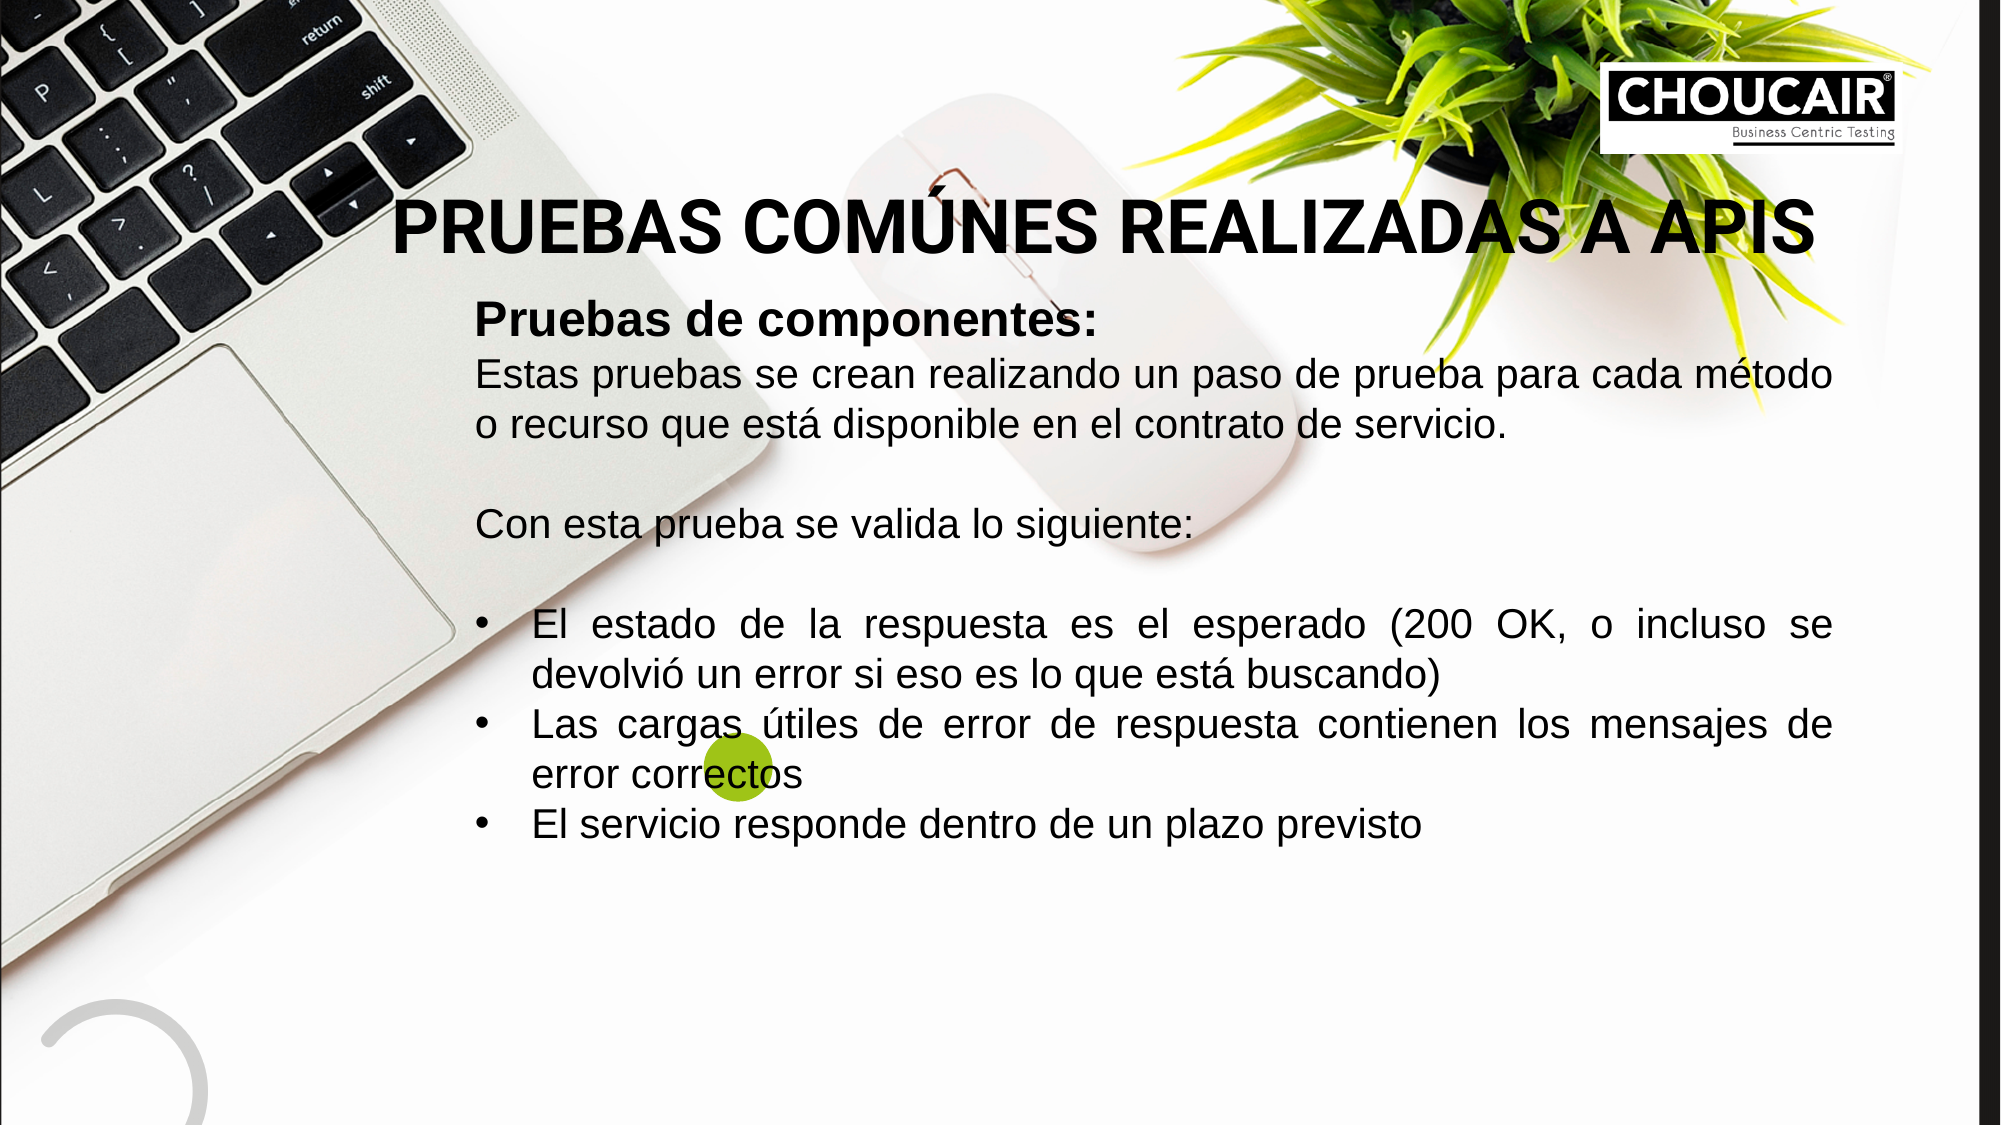

PRUEBAS COMÚNES REALIZADAS A APIS
Pruebas de componentes:
Estas pruebas se crean realizando un paso de prueba para cada método o recurso que está disponible en el contrato de servicio.

Con esta prueba se valida lo siguiente:

El estado de la respuesta es el esperado (200 OK, o incluso se devolvió un error si eso es lo que está buscando)
Las cargas útiles de error de respuesta contienen los mensajes de error correctos
El servicio responde dentro de un plazo previsto